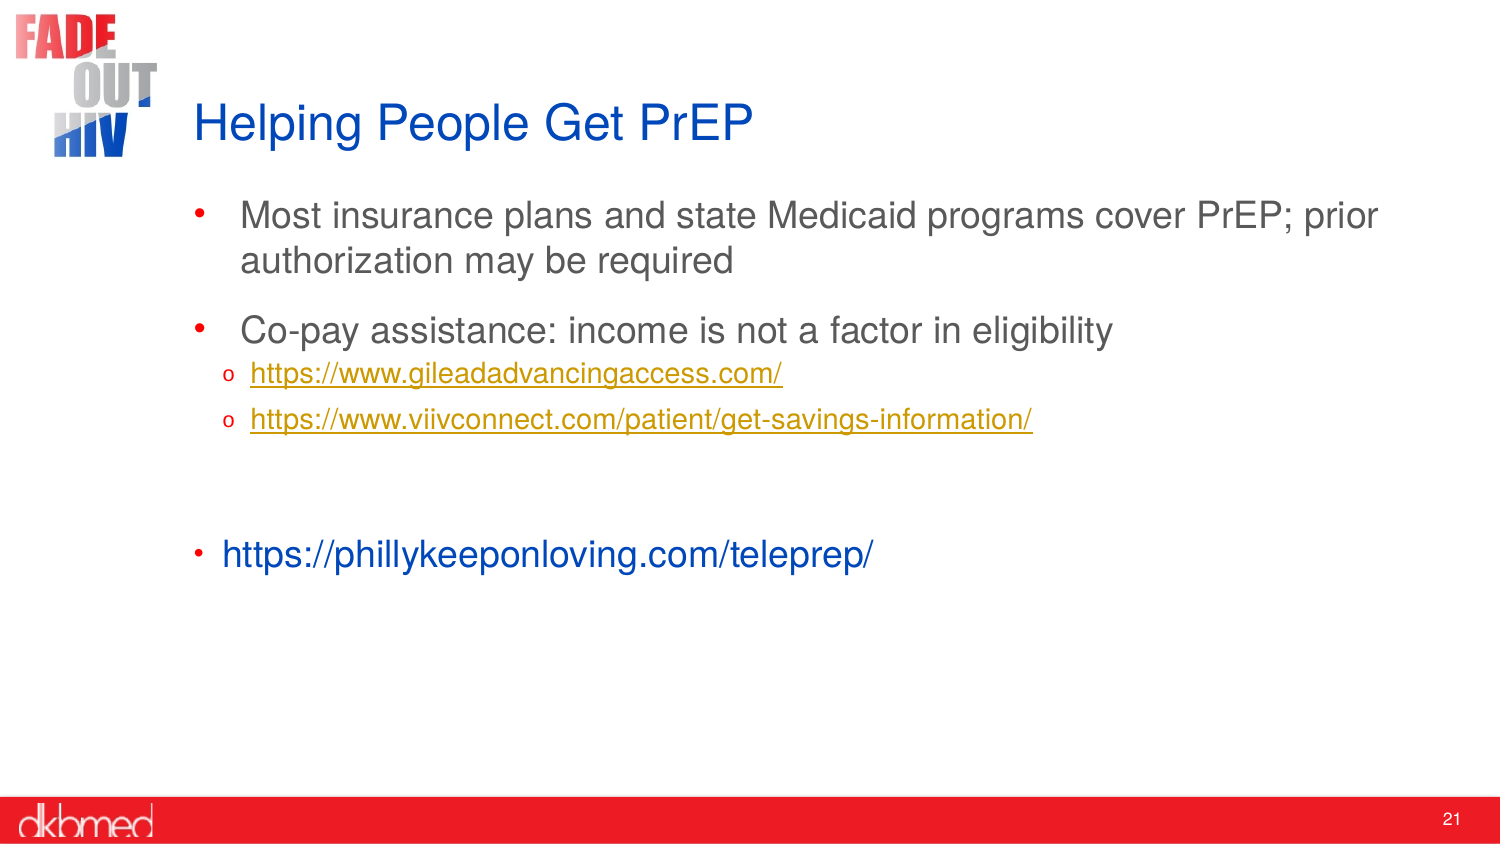

# Helping People Get PrEP
Most insurance plans and state Medicaid programs cover PrEP; prior authorization may be required
Co-pay assistance: income is not a factor in eligibility
https://www.gileadadvancingaccess.com/
https://www.viivconnect.com/patient/get-savings-information/

https://phillykeeponloving.com/teleprep/

21